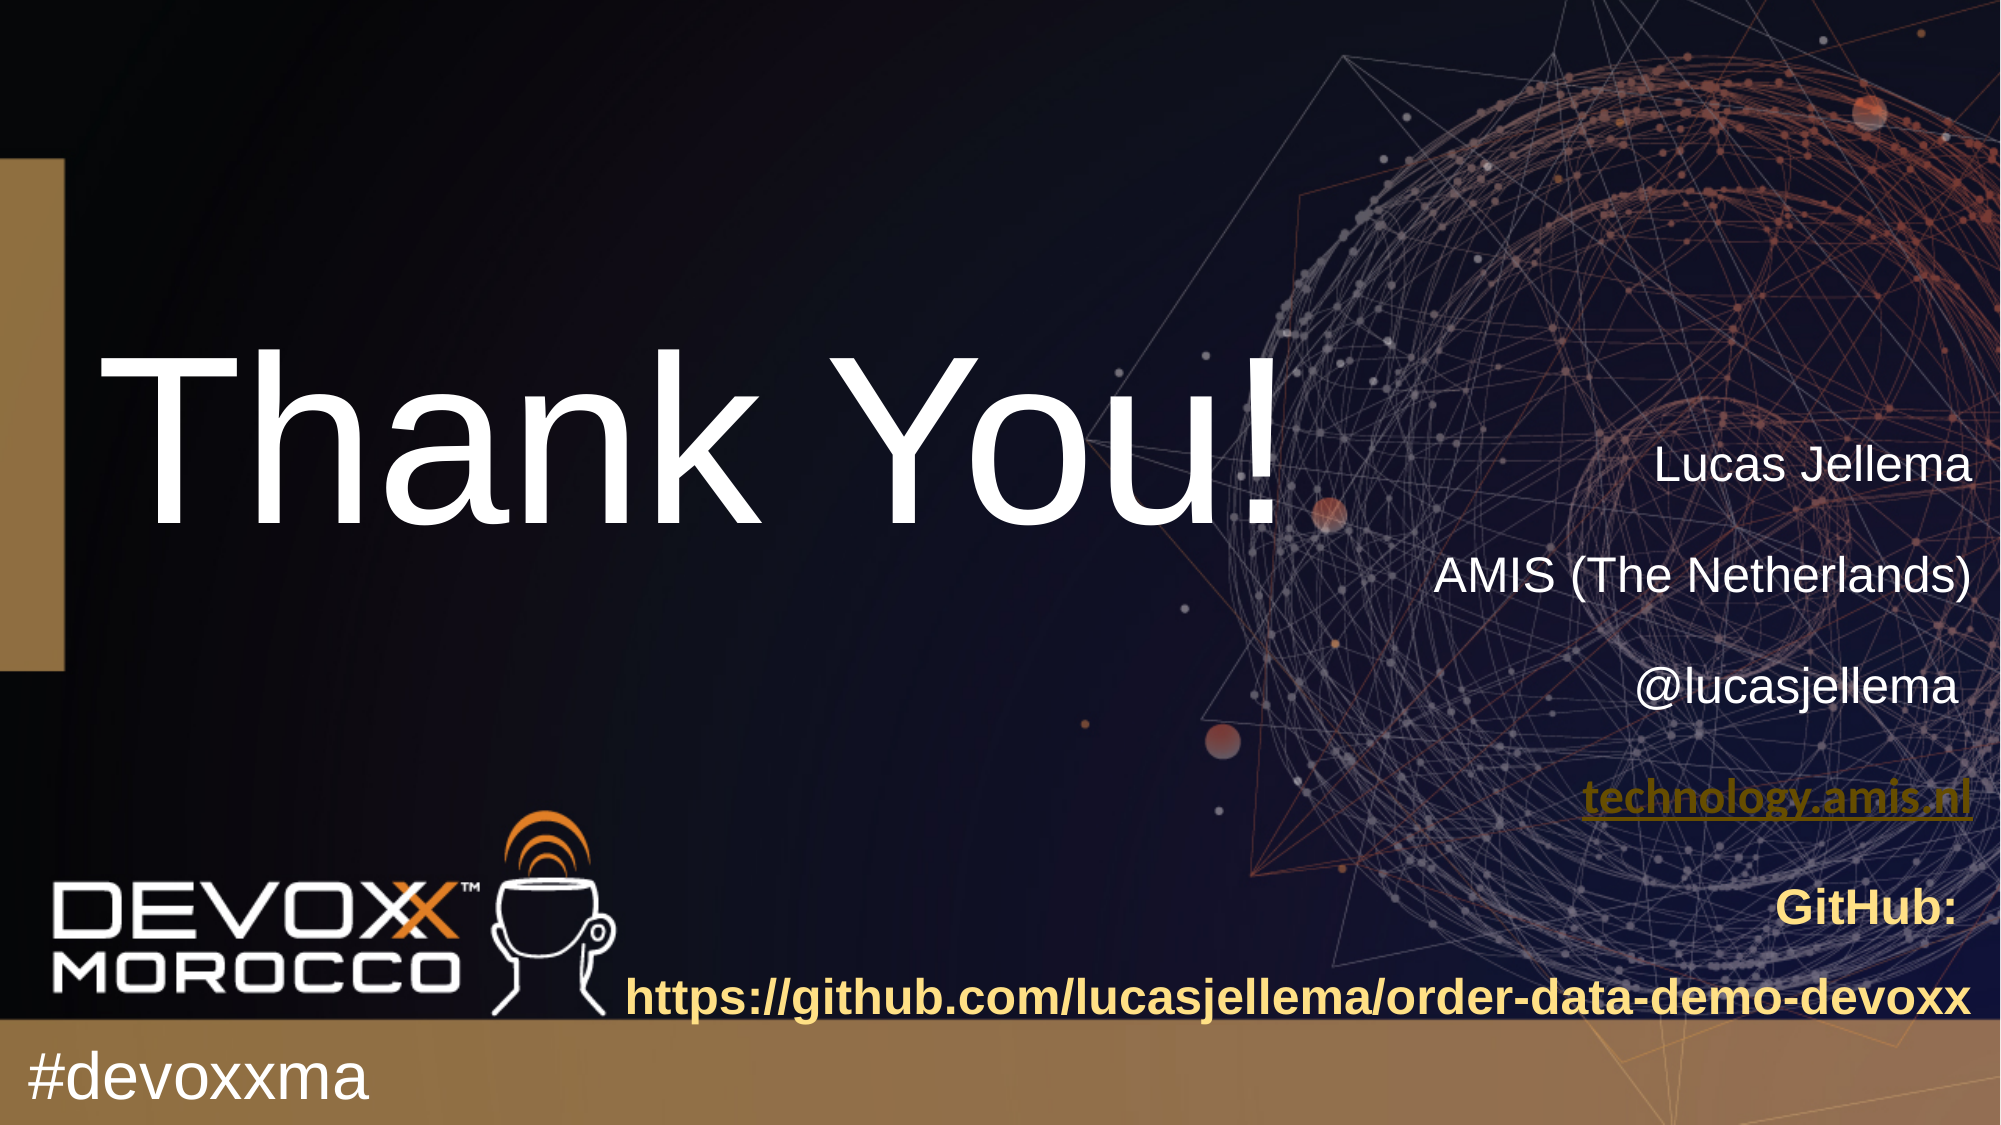

# Thank You!
Lucas Jellema
AMIS (The Netherlands)
@lucasjellema
technology.amis.nl
GitHub:
https://github.com/lucasjellema/order-data-demo-devoxx

#devoxxma